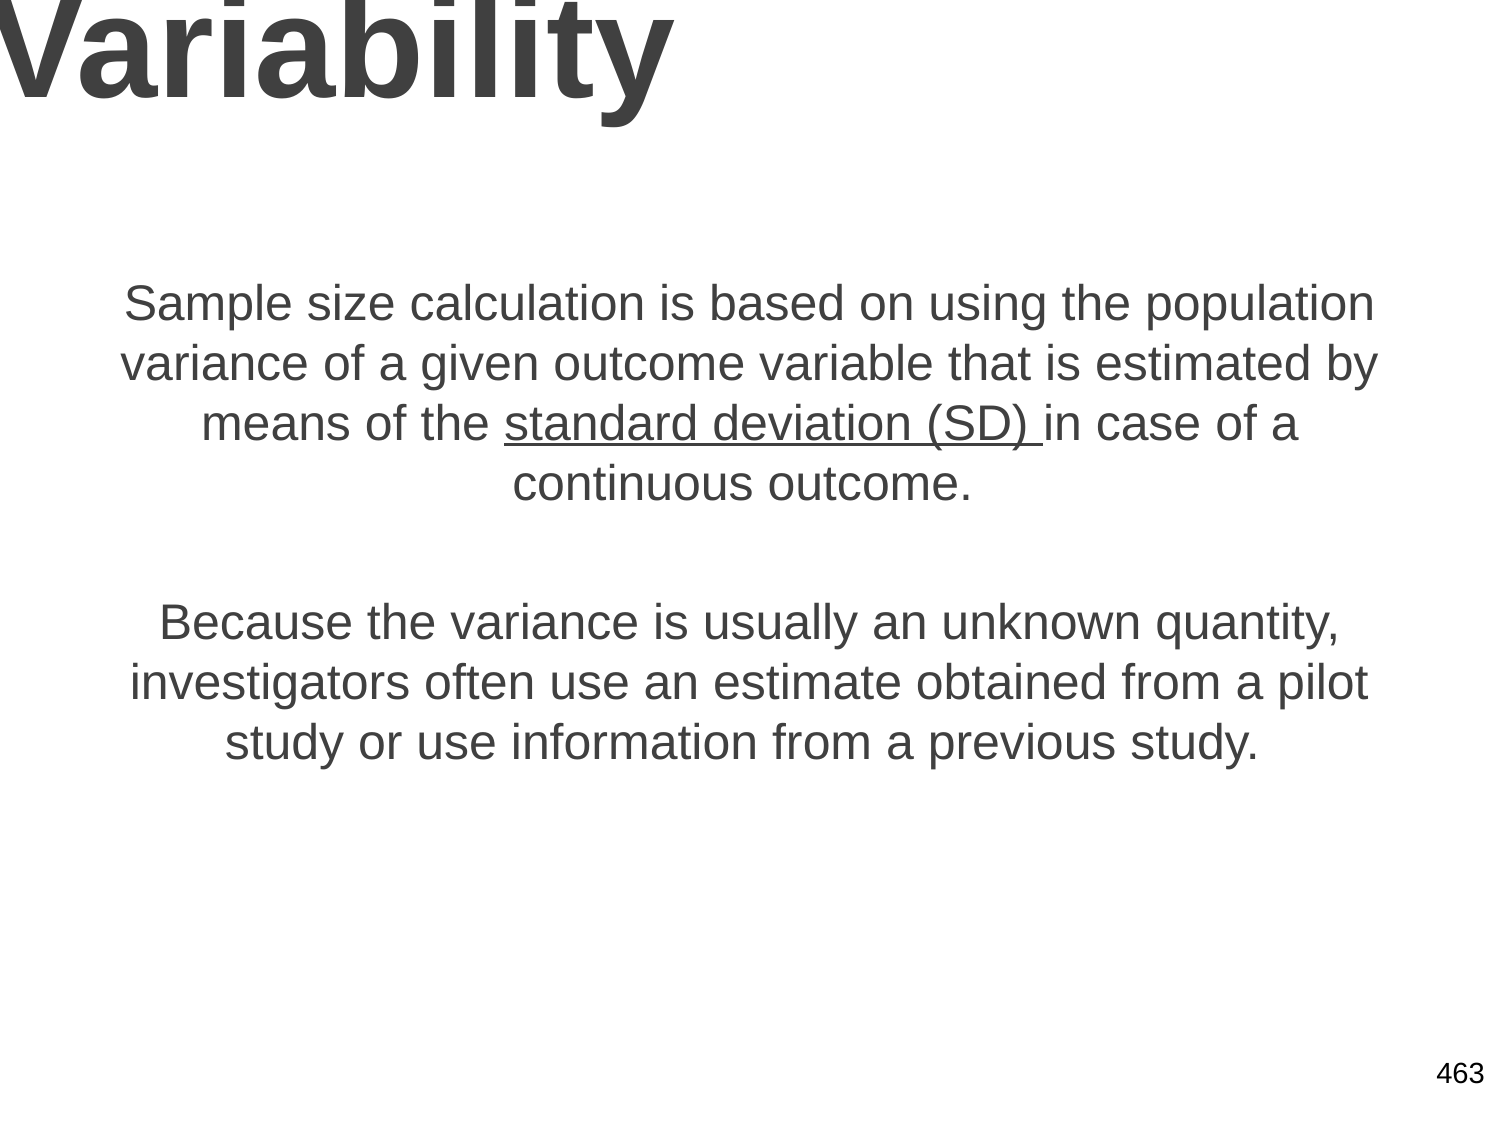

# Variability
Sample size calculation is based on using the population variance of a given outcome variable that is estimated by means of the standard deviation (SD) in case of a continuous outcome.

Because the variance is usually an unknown quantity, investigators often use an estimate obtained from a pilot study or use information from a previous study.

463